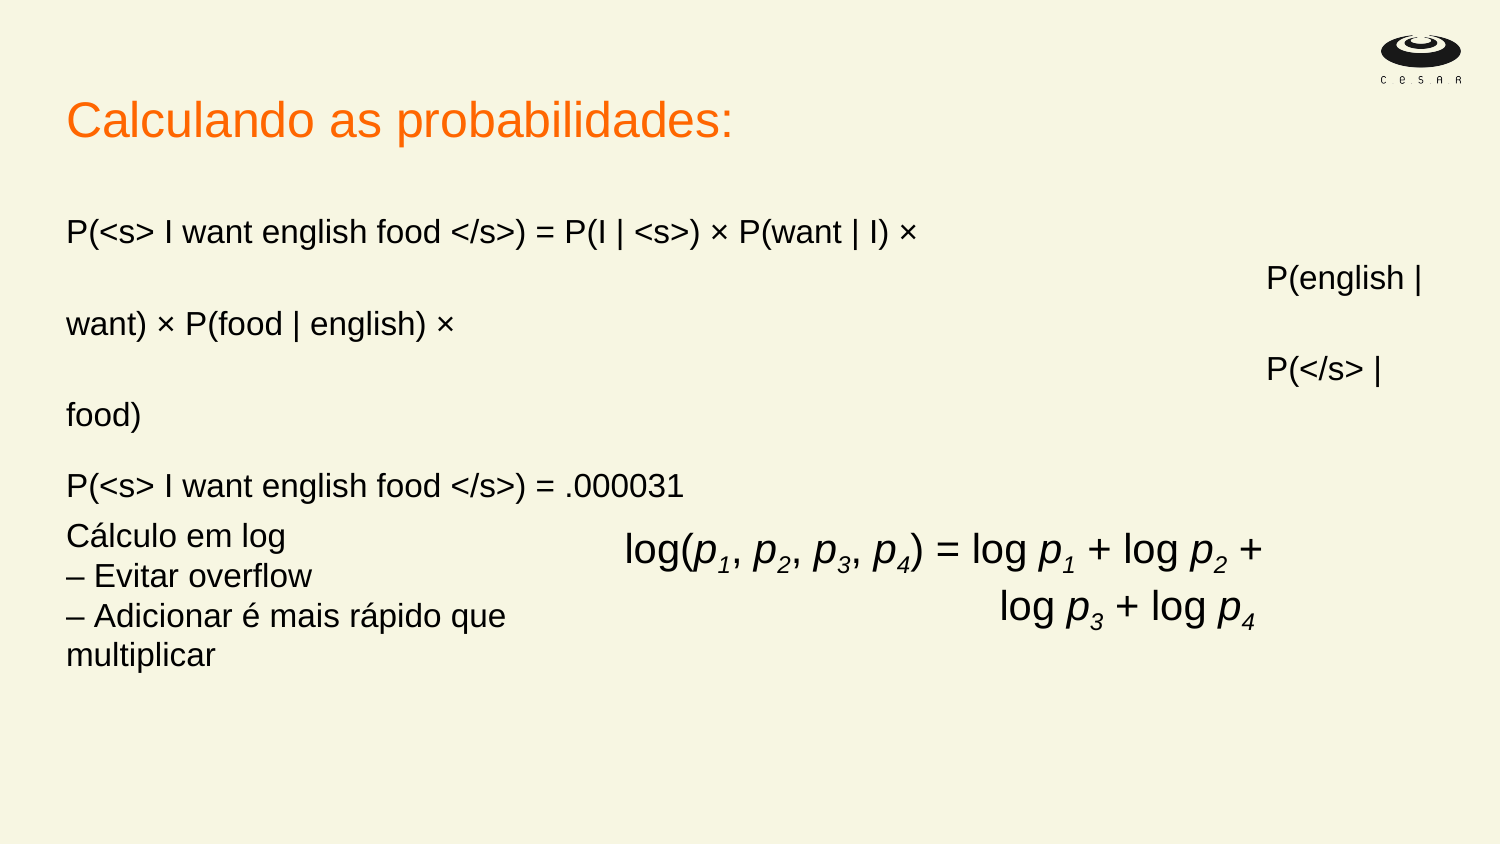

# Calculando as probabilidades:
P(<s> I want english food </s>) = P(I | <s>) × P(want | I) ×
								P(english | want) × P(food | english) ×
								P(</s> | food)
P(<s> I want english food </s>) = .000031
Cálculo em log
– Evitar overflow
– Adicionar é mais rápido que multiplicar
log(p1, p2, p3, p4) = log p1 + log p2 +
log p3 + log p4